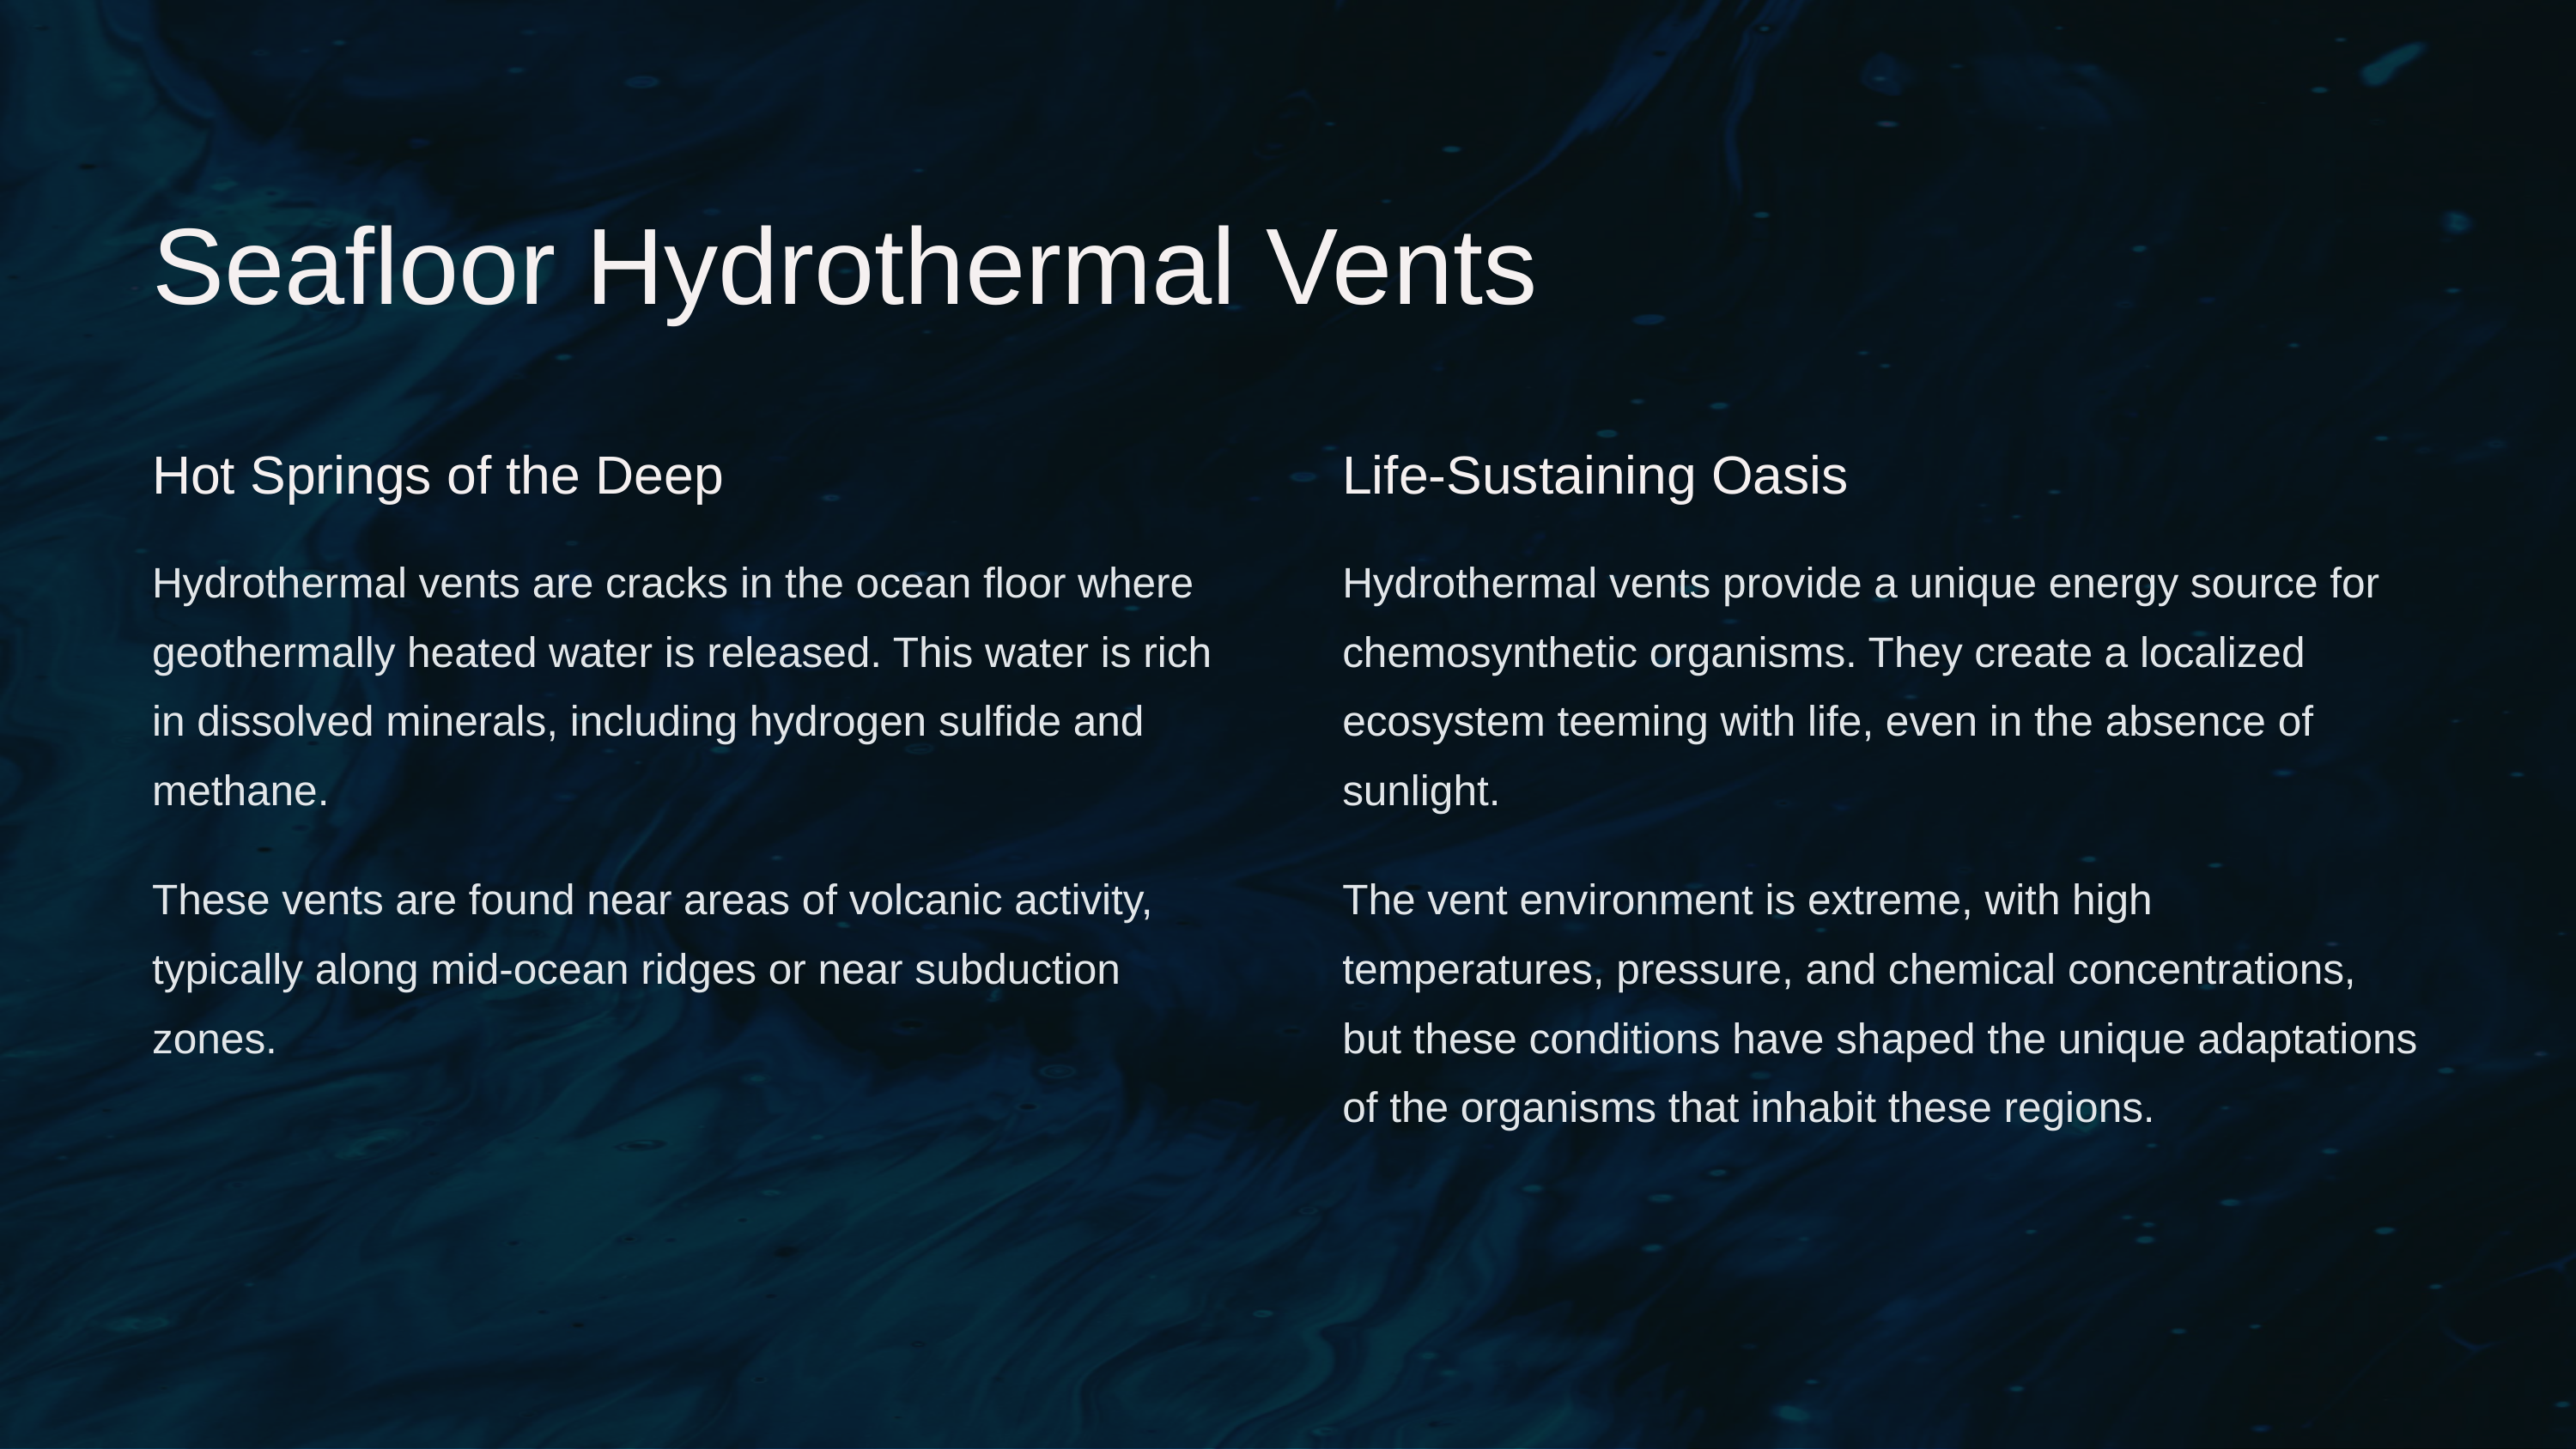

Seafloor Hydrothermal Vents
Hot Springs of the Deep
Life-Sustaining Oasis
Hydrothermal vents are cracks in the ocean floor where geothermally heated water is released. This water is rich in dissolved minerals, including hydrogen sulfide and methane.
Hydrothermal vents provide a unique energy source for chemosynthetic organisms. They create a localized ecosystem teeming with life, even in the absence of sunlight.
These vents are found near areas of volcanic activity, typically along mid-ocean ridges or near subduction zones.
The vent environment is extreme, with high temperatures, pressure, and chemical concentrations, but these conditions have shaped the unique adaptations of the organisms that inhabit these regions.